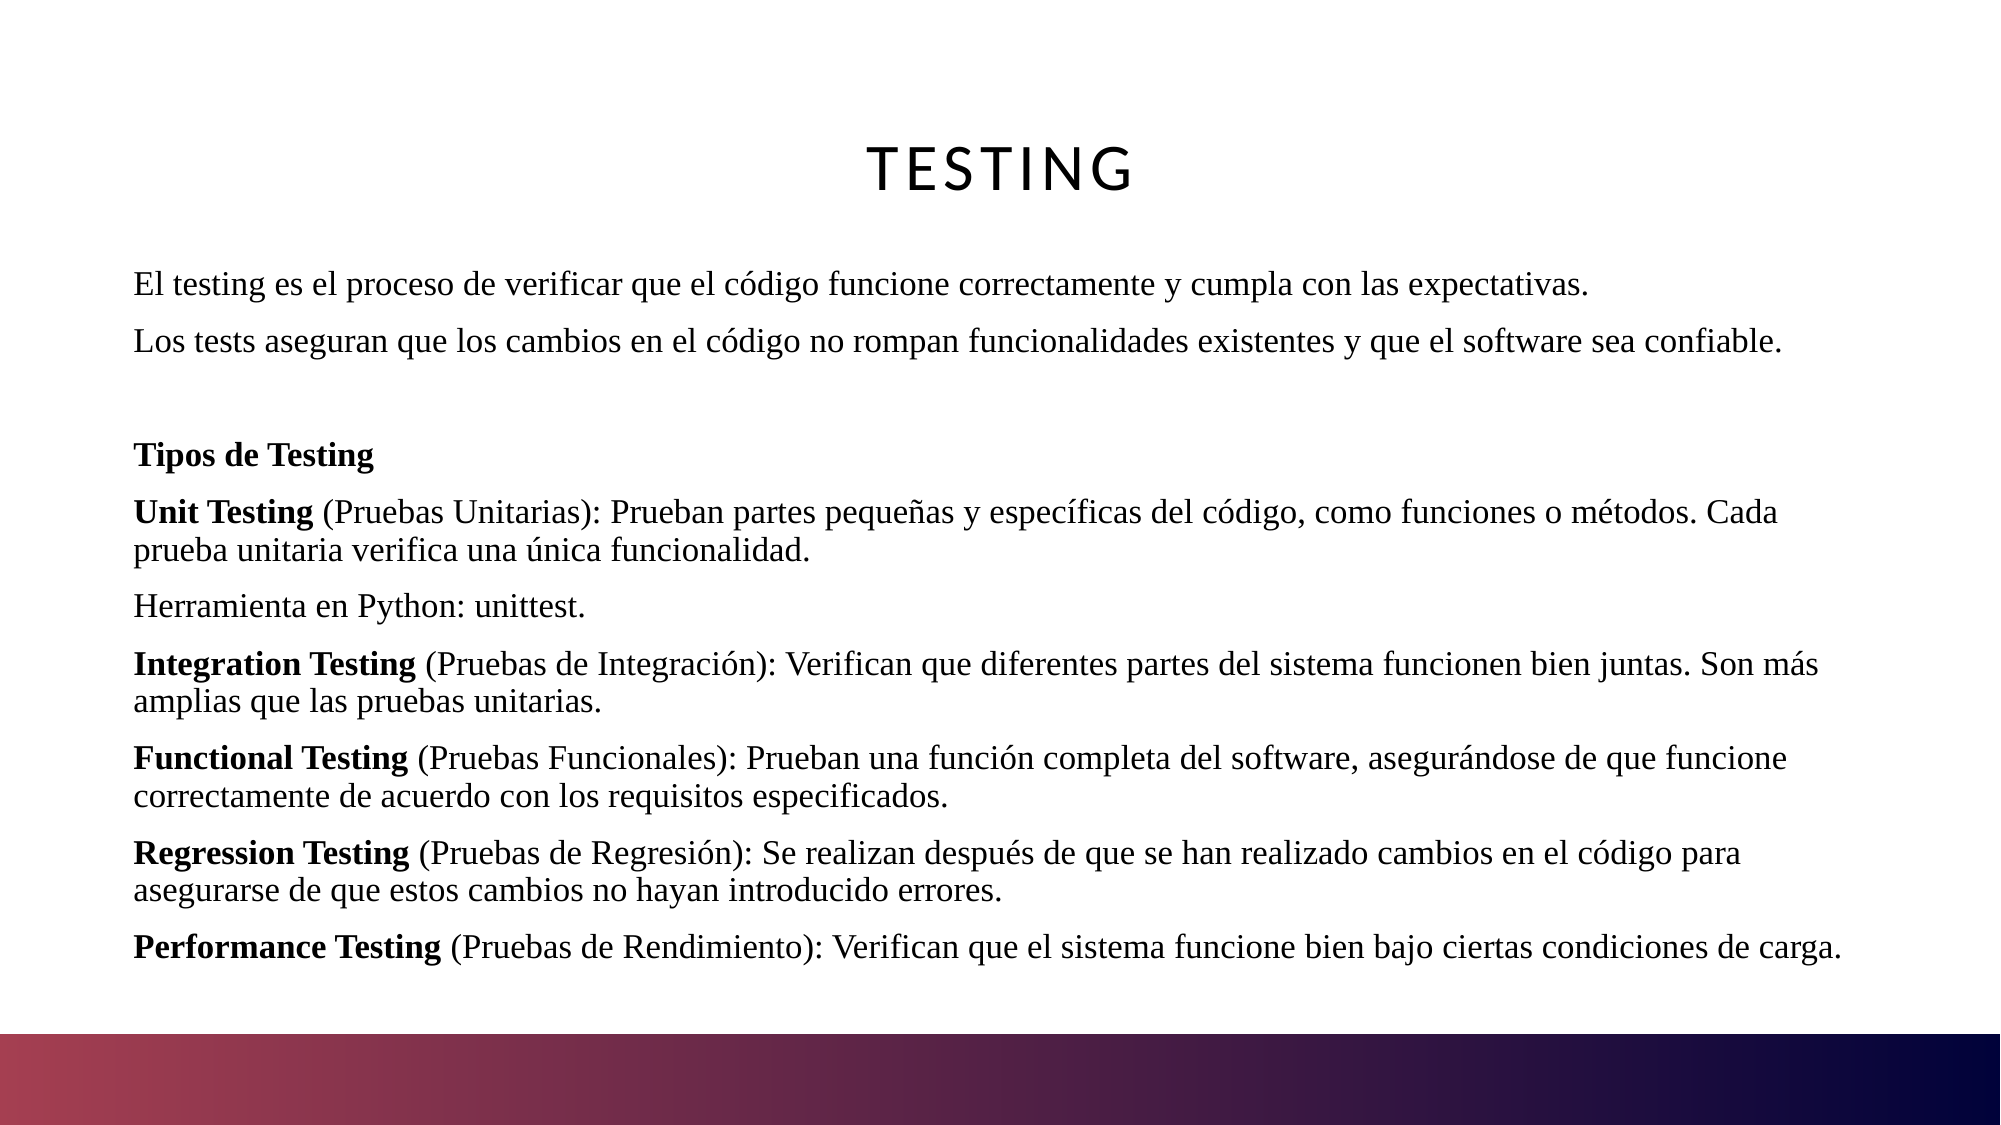

# testing
El testing es el proceso de verificar que el código funcione correctamente y cumpla con las expectativas.
Los tests aseguran que los cambios en el código no rompan funcionalidades existentes y que el software sea confiable.

Tipos de Testing
Unit Testing (Pruebas Unitarias): Prueban partes pequeñas y específicas del código, como funciones o métodos. Cada prueba unitaria verifica una única funcionalidad.
Herramienta en Python: unittest.
Integration Testing (Pruebas de Integración): Verifican que diferentes partes del sistema funcionen bien juntas. Son más amplias que las pruebas unitarias.
Functional Testing (Pruebas Funcionales): Prueban una función completa del software, asegurándose de que funcione correctamente de acuerdo con los requisitos especificados.
Regression Testing (Pruebas de Regresión): Se realizan después de que se han realizado cambios en el código para asegurarse de que estos cambios no hayan introducido errores.
Performance Testing (Pruebas de Rendimiento): Verifican que el sistema funcione bien bajo ciertas condiciones de carga.